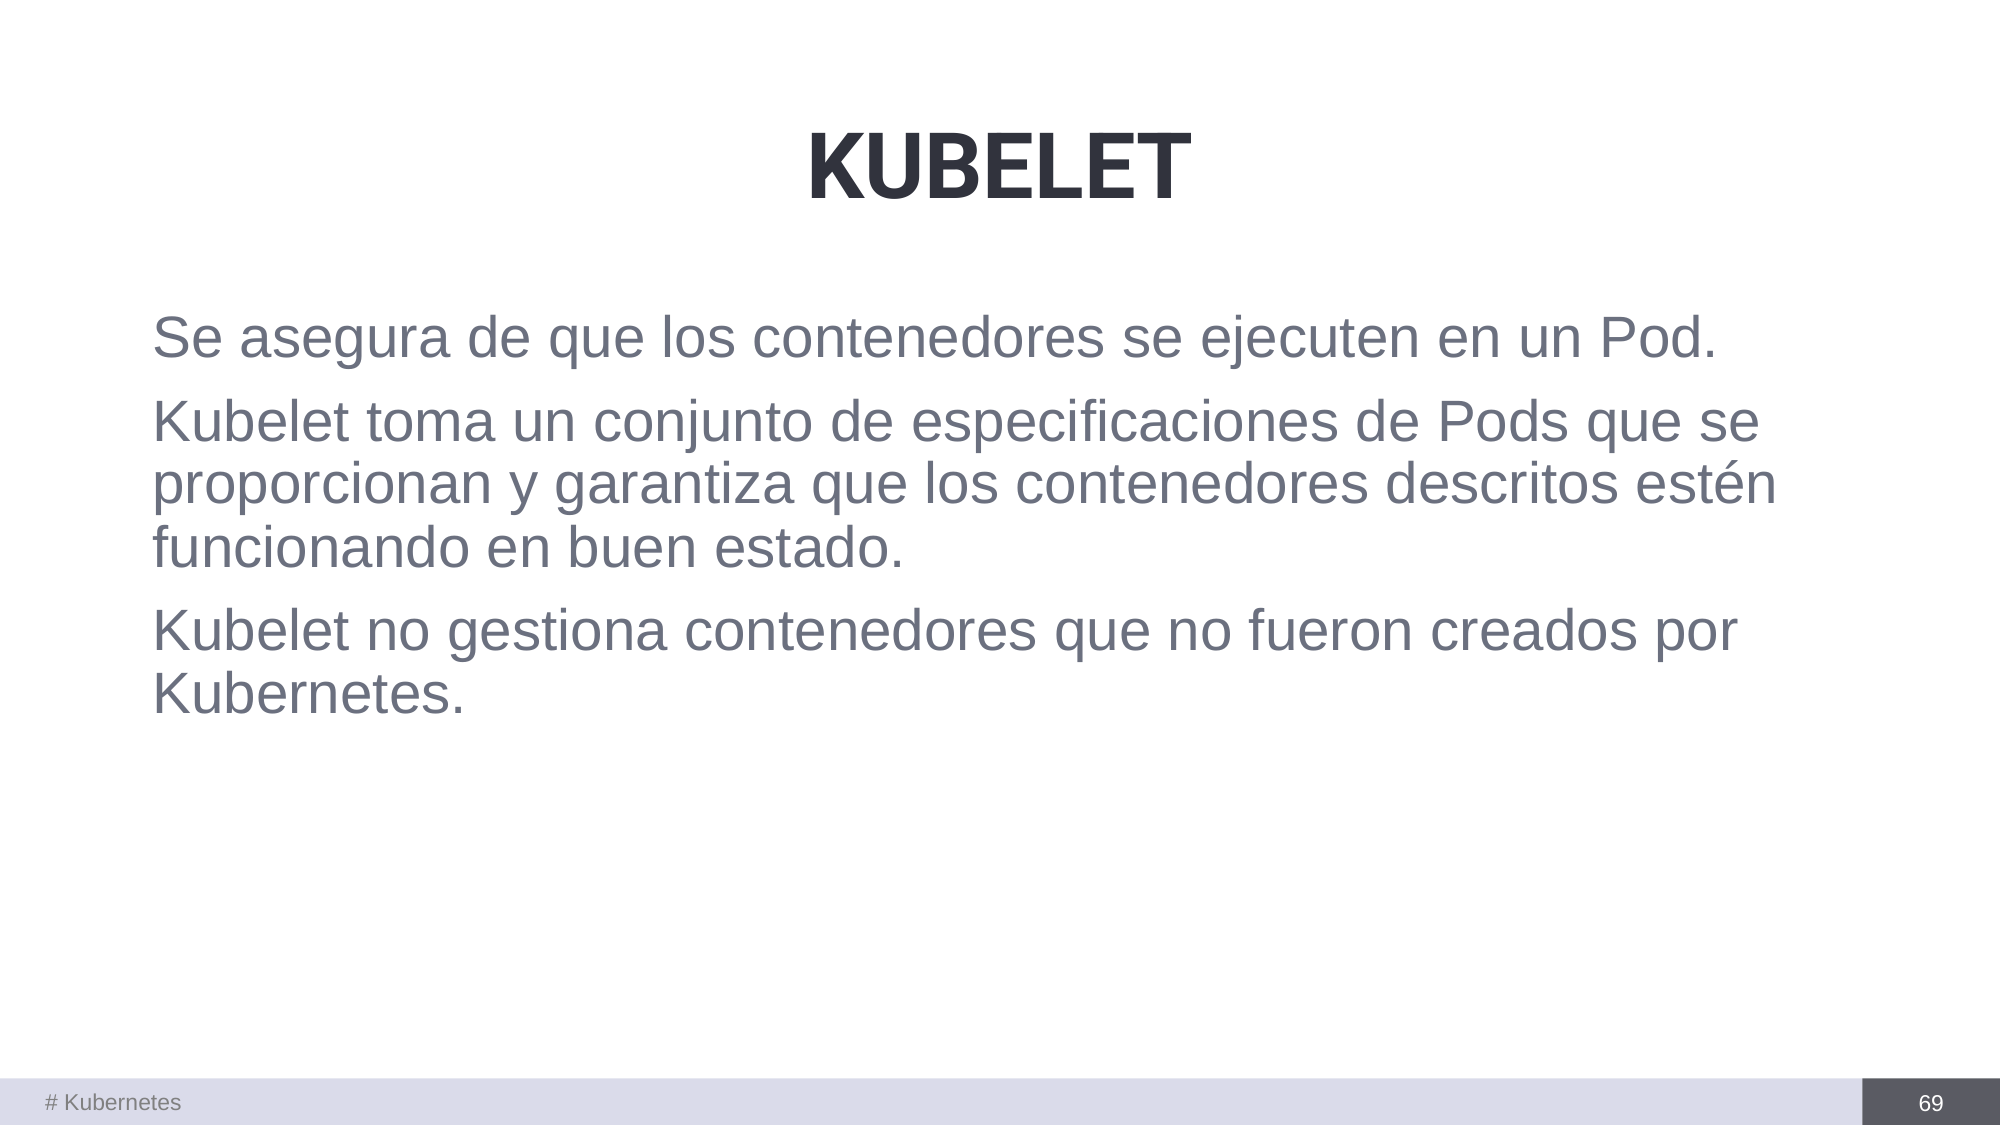

# KUBELET
Se asegura de que los contenedores se ejecuten en un Pod.
Kubelet toma un conjunto de especificaciones de Pods que se proporcionan y garantiza que los contenedores descritos estén funcionando en buen estado.
Kubelet no gestiona contenedores que no fueron creados por Kubernetes.
# Kubernetes
69